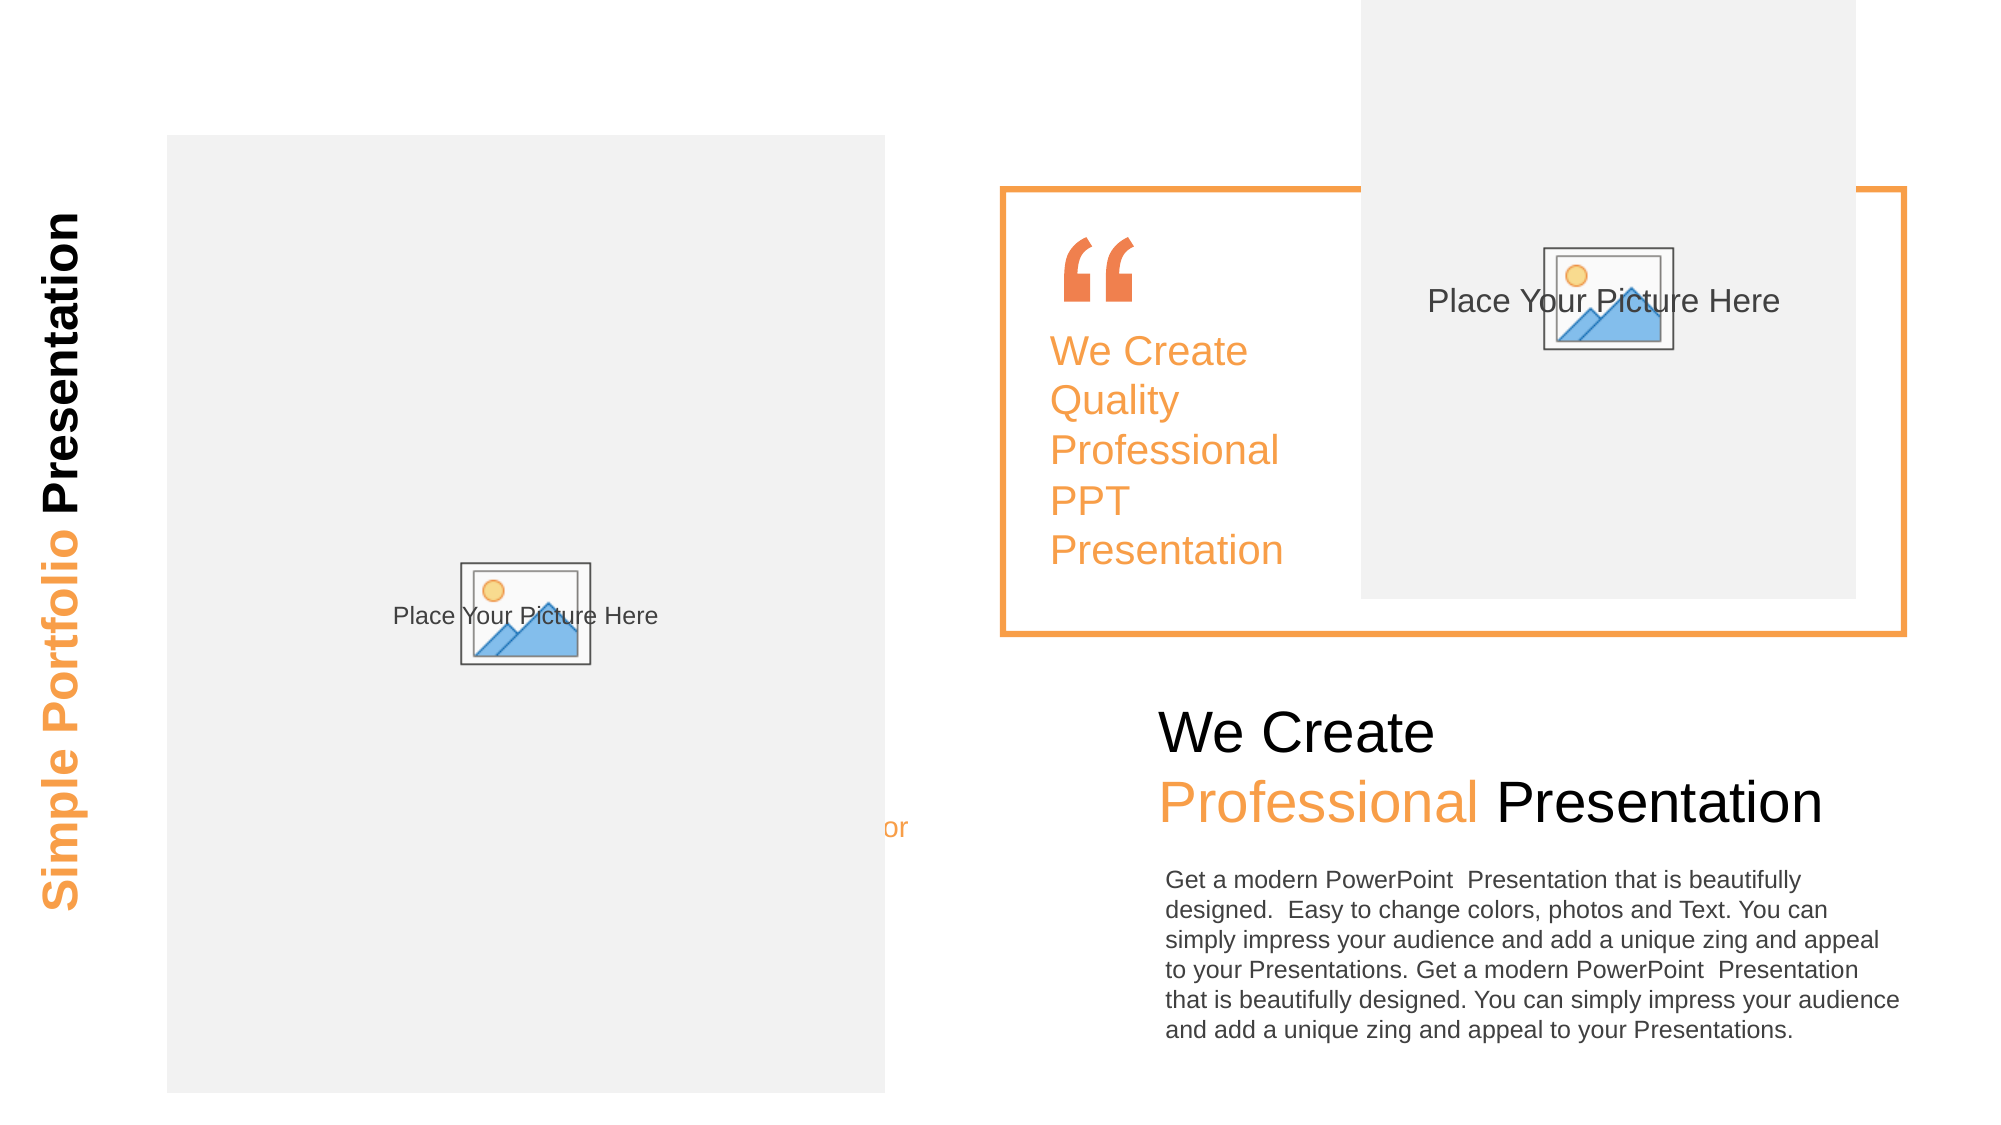

We Create Quality Professional
PPT Presentation
Simple Portfolio Presentation
We Create
Professional Presentation
ALLPPT Layout Clean Text Slide for your Presentation
Get a modern PowerPoint  Presentation that is beautifully designed.  Easy to change colors, photos and Text. You can simply impress your audience and add a unique zing and appeal to your Presentations. Get a modern PowerPoint  Presentation that is beautifully designed. You can simply impress your audience and add a unique zing and appeal to your Presentations.